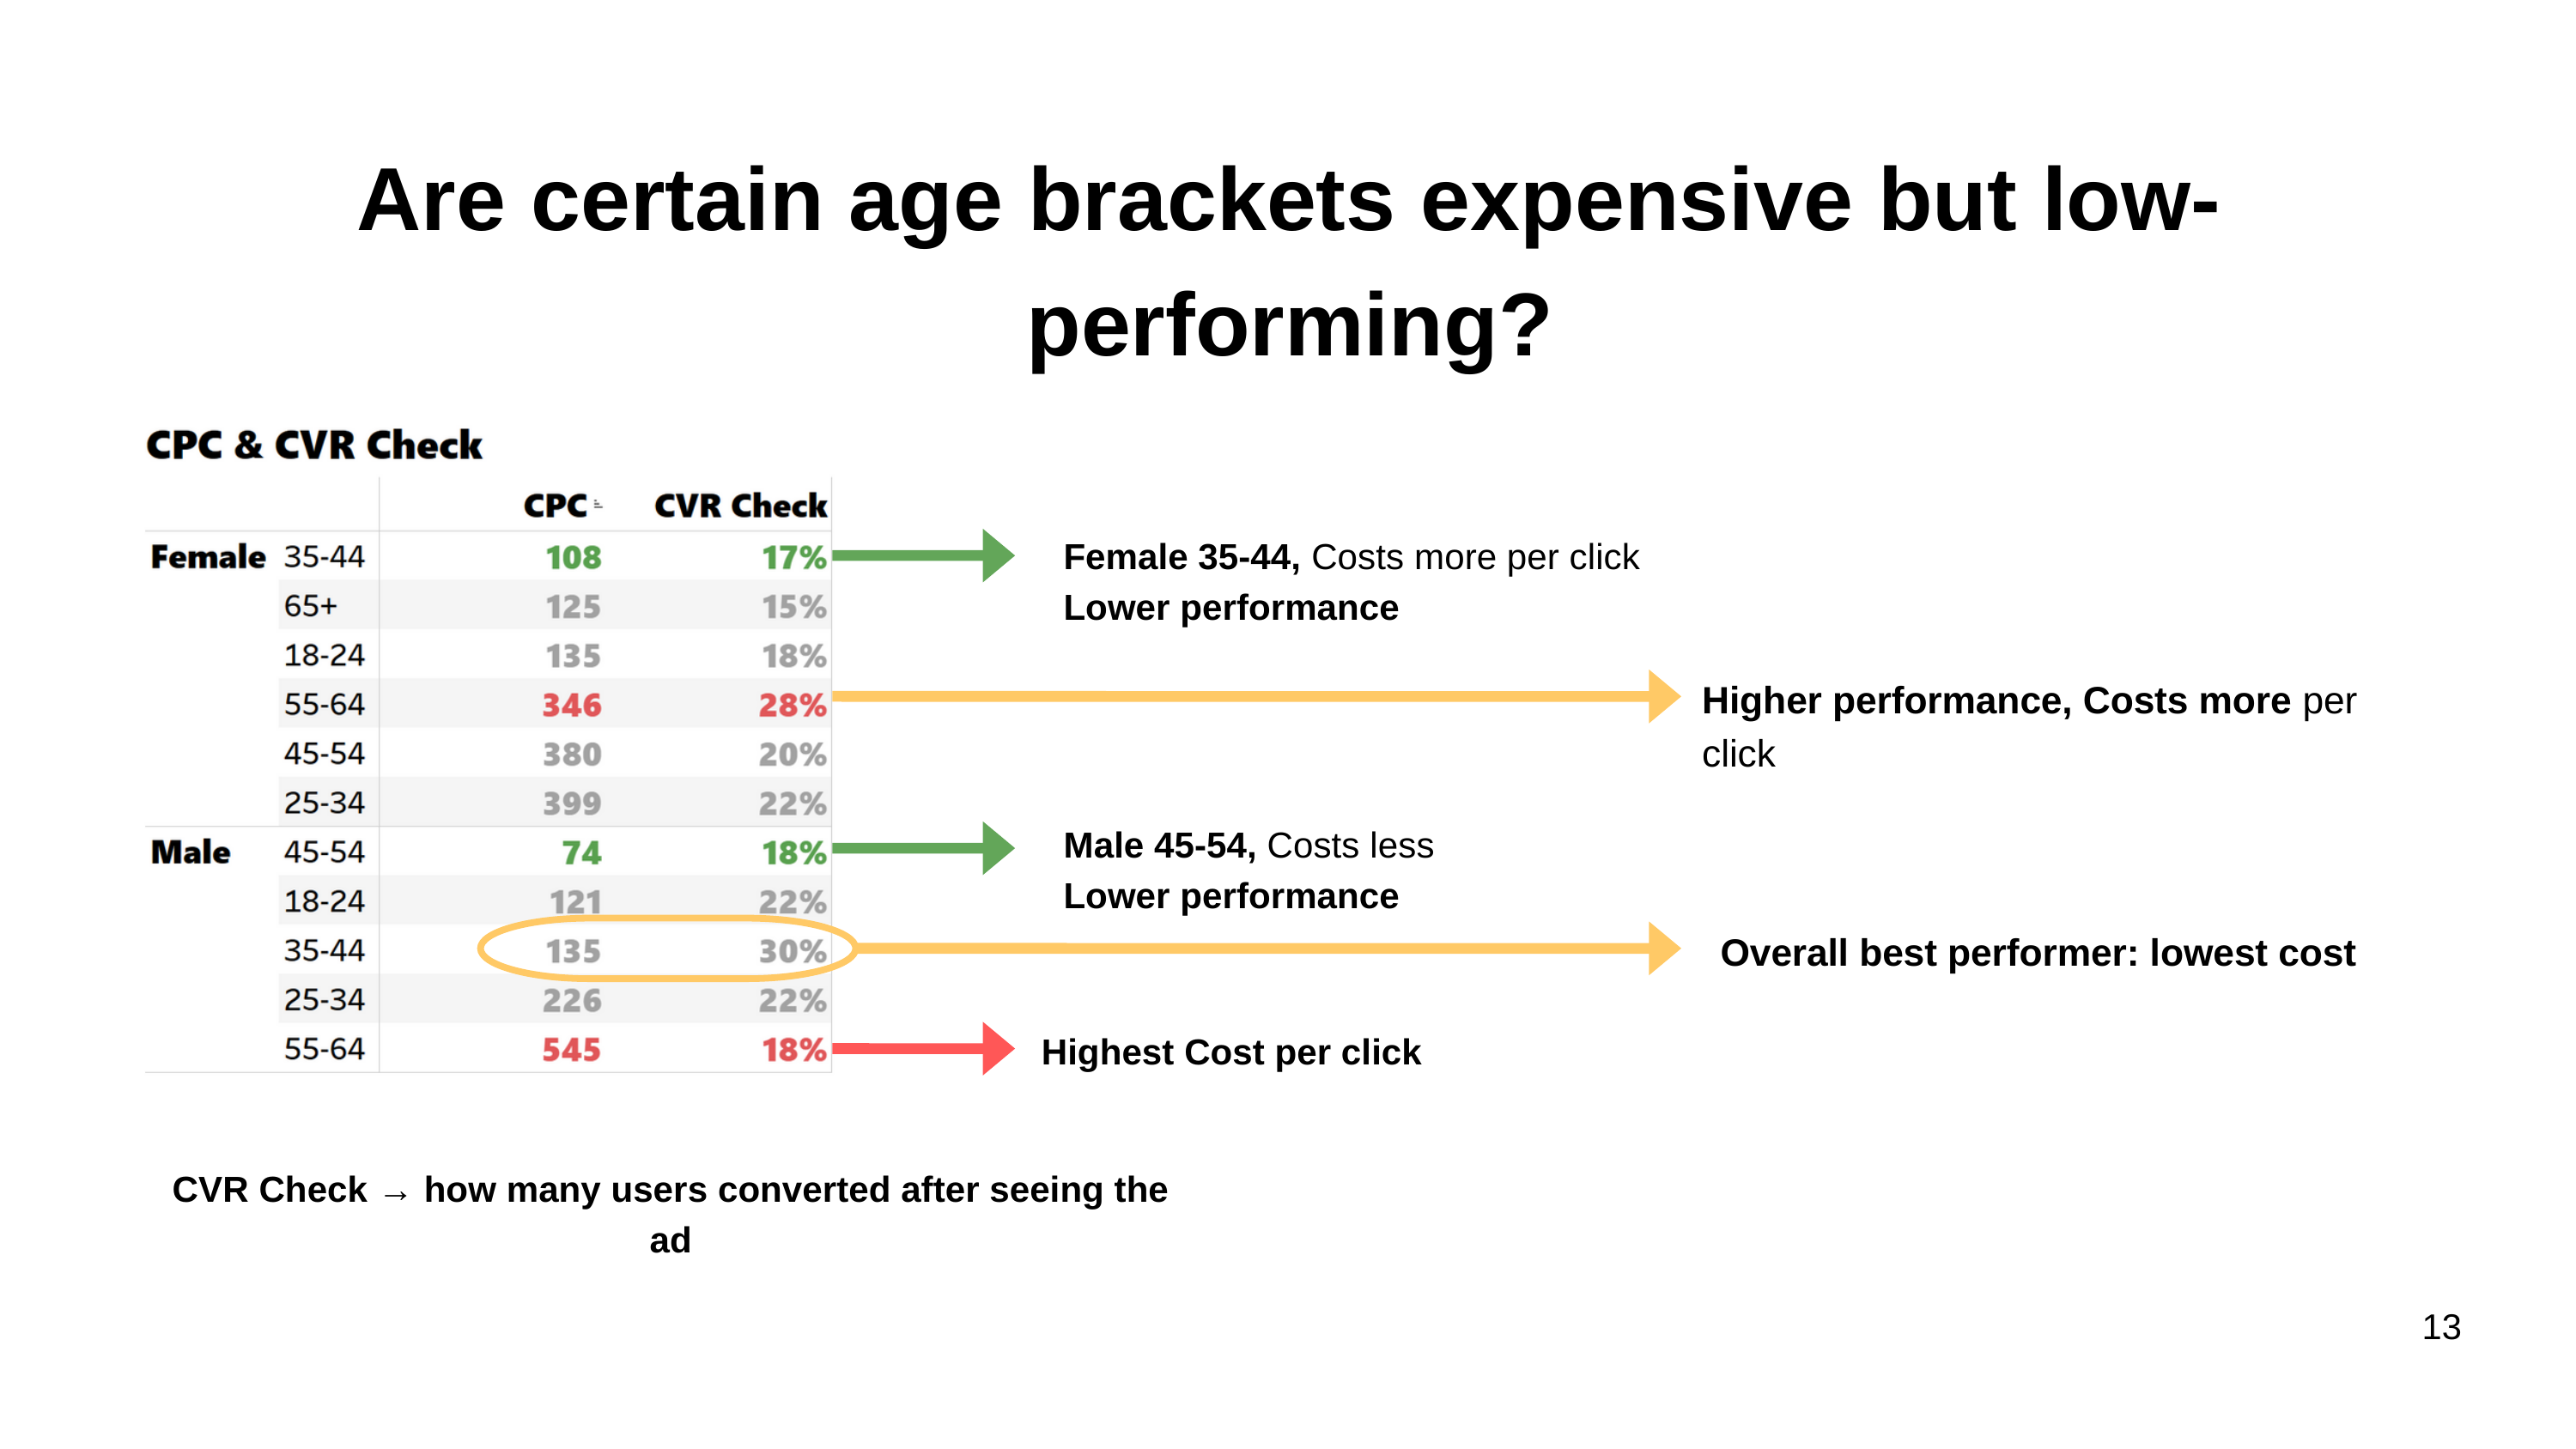

Are certain age brackets expensive but low-performing?

Female 35-44, Costs more per click
Lower performance

Higher performance, Costs more per click

Male 45-54, Costs less
Lower performance

Overall best performer: lowest cost

Highest Cost per click

CVR Check → how many users converted after seeing the ad
13